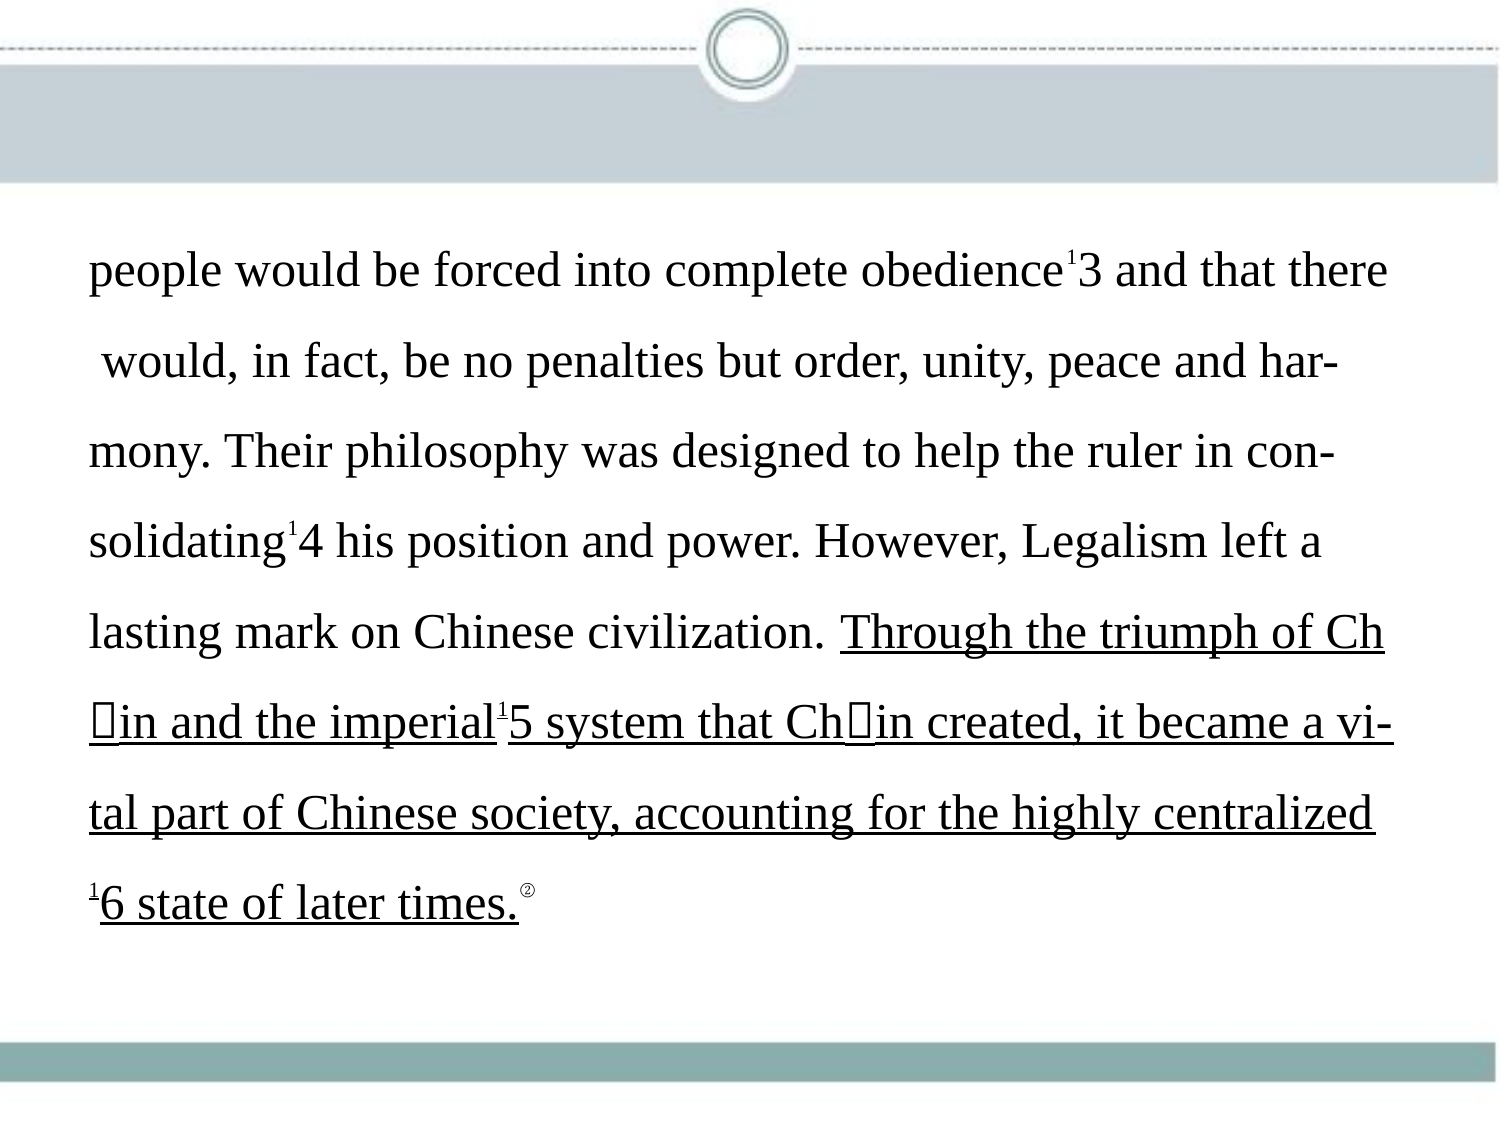

people would be forced into complete obedience13 and that there
 would, in fact, be no penalties but order, unity, peace and har-
mony. Their philosophy was designed to help the ruler in con-
solidating14 his position and power. However, Legalism left a
lasting mark on Chinese civilization. Through the triumph of Ch
􀆳in and the imperial15 system that Ch􀆳in created, it became a vi-
tal part of Chinese society, accounting for the highly centralized
16 state of later times.②